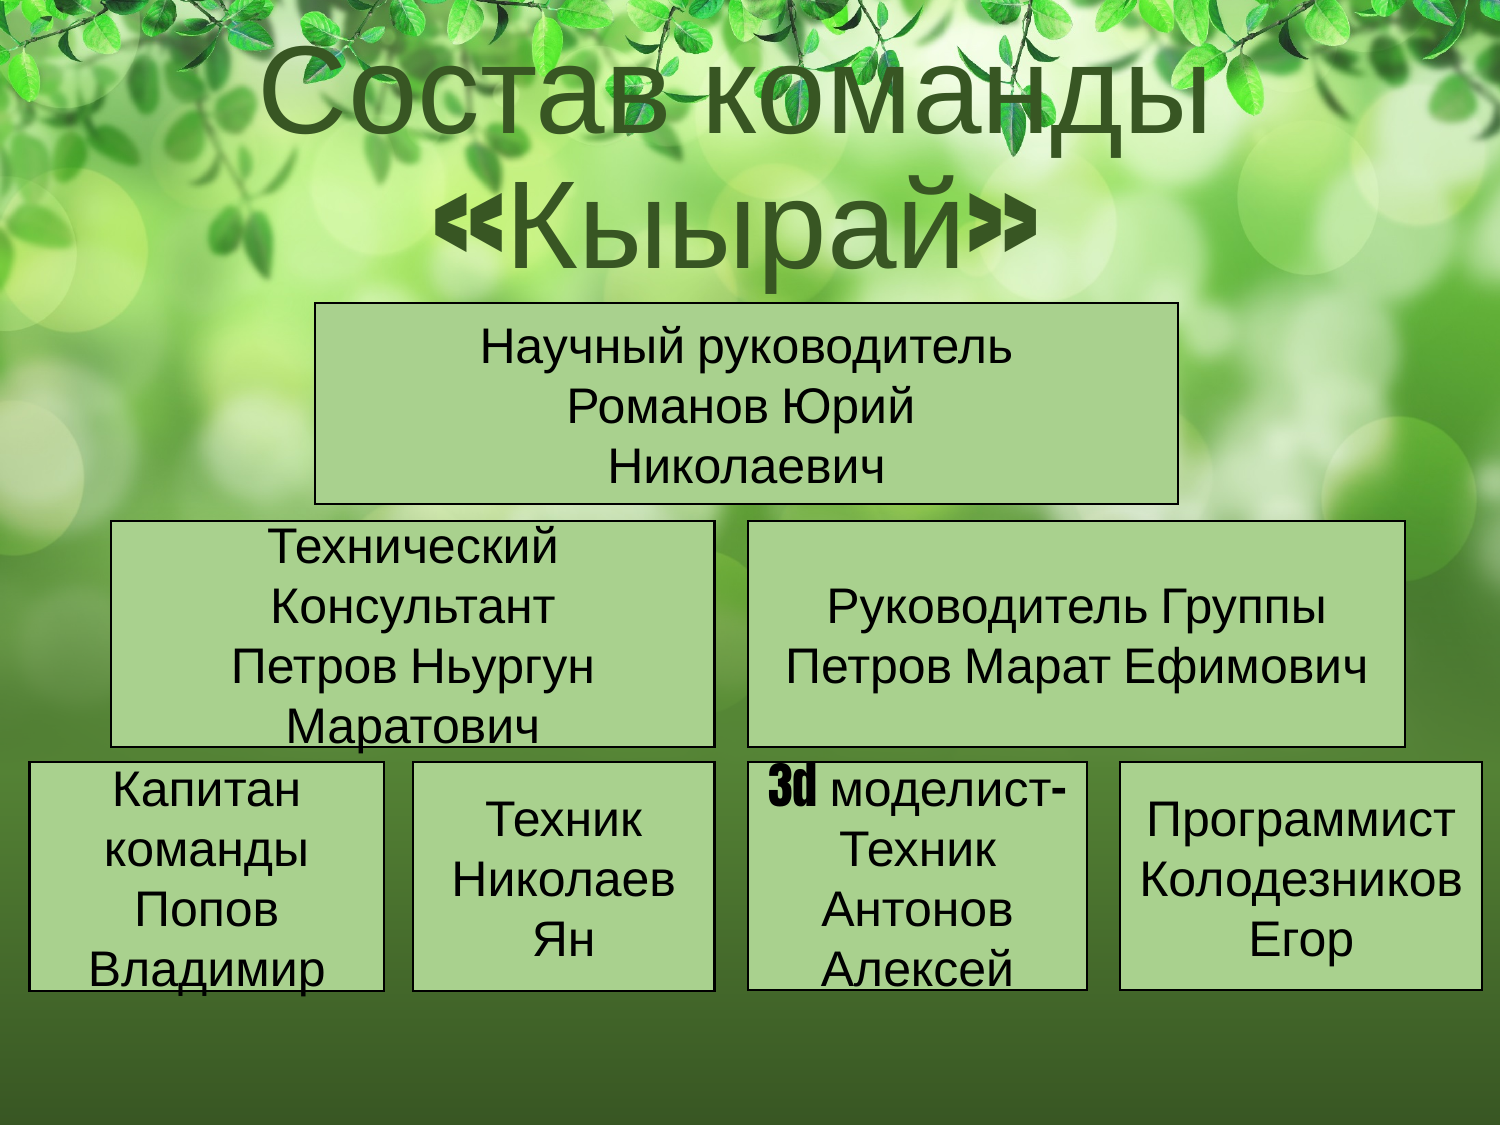

# Состав команды «Кыырай»
Научный руководитель
Романов Юрий
Николаевич
Технический Консультант
Петров Ньургун Маратович
Руководитель Группы
Петров Марат Ефимович
3d моделист-Техник
Антонов Алексей
Программист
Колодезников Егор
Капитан команды
Попов Владимир
Техник
Николаев Ян